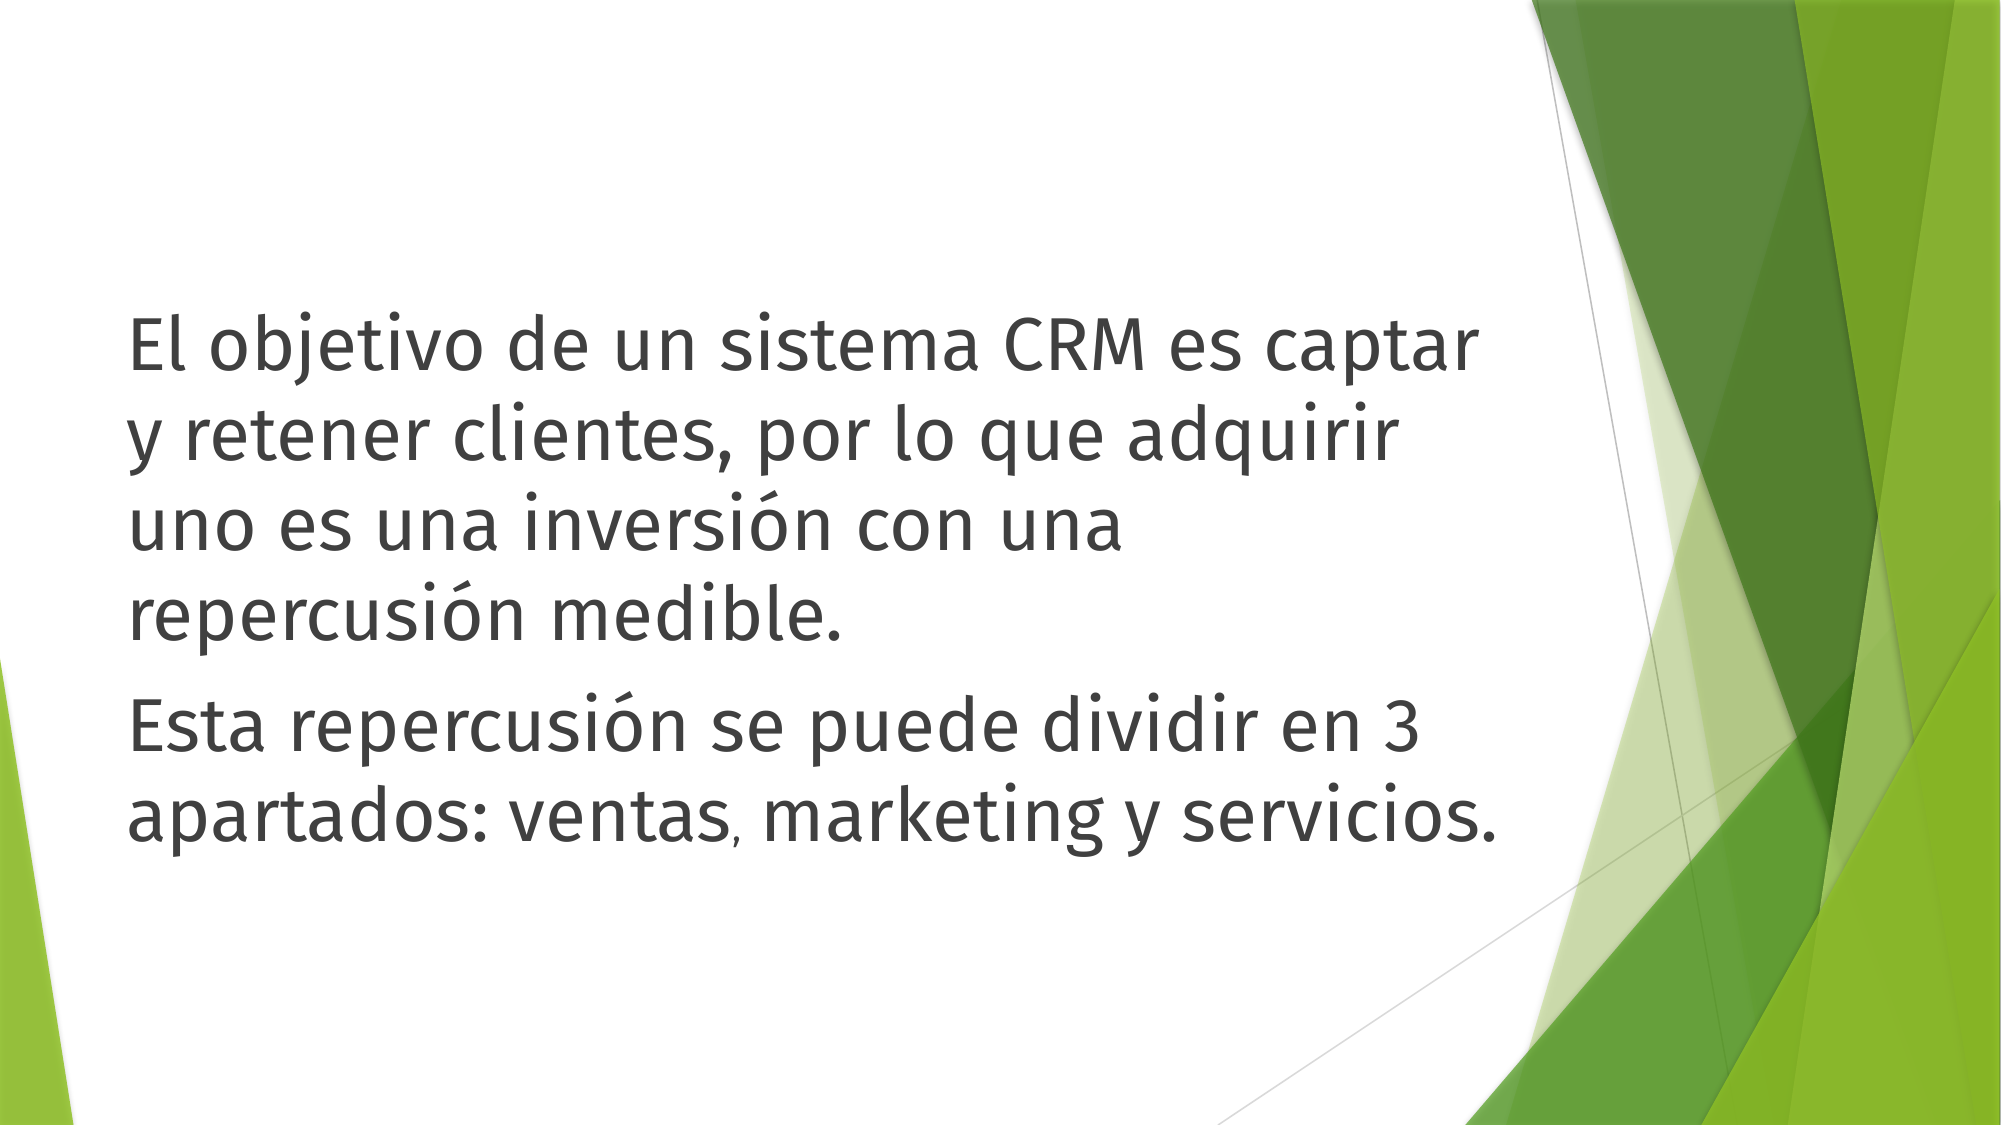

El objetivo de un sistema CRM es captar y retener clientes, por lo que adquirir uno es una inversión con una repercusión medible.
Esta repercusión se puede dividir en 3 apartados: ventas, marketing y servicios.